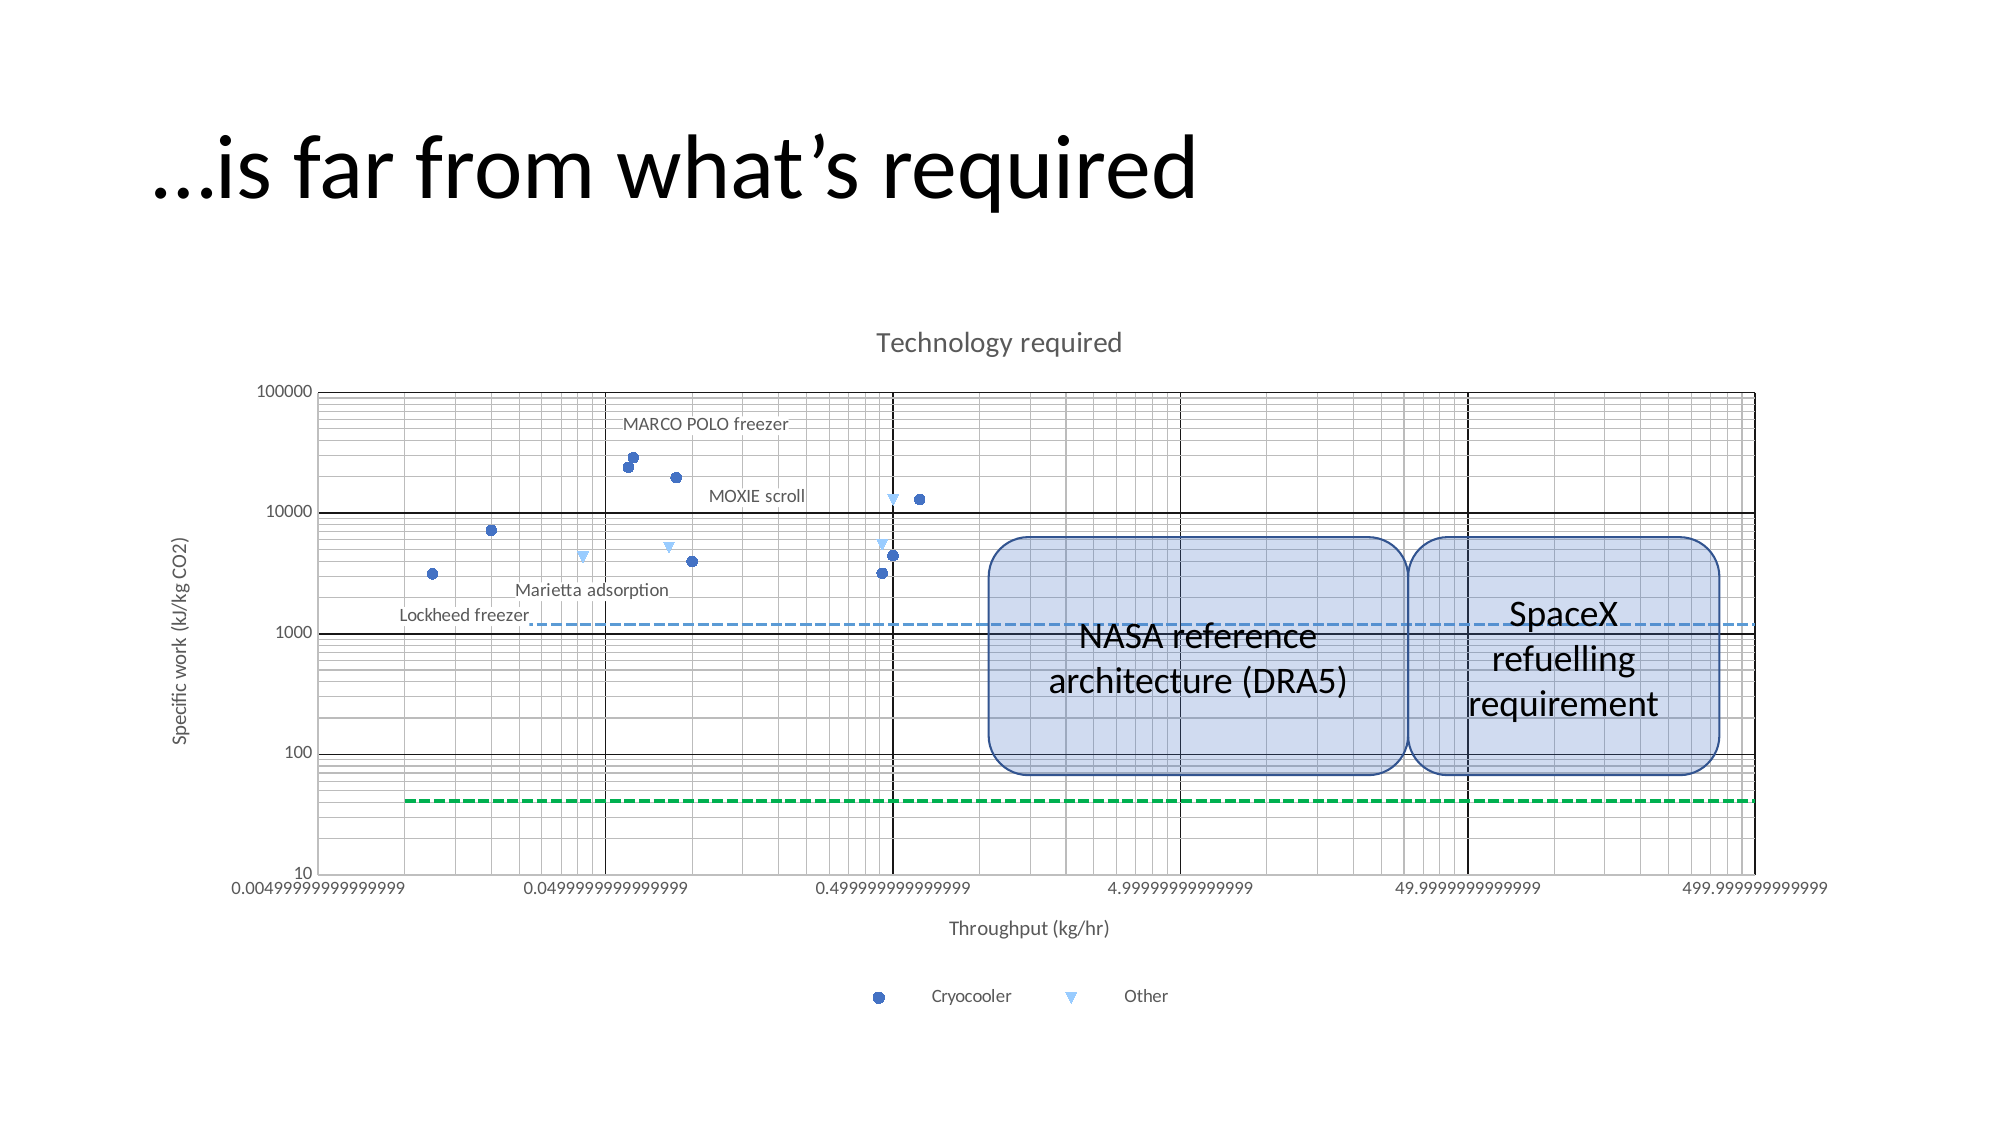

# …is far from what’s required

### Chart: Technology required

| Category | Cryocooler | Other | Cryocooler performance floor | Enthalpy minimum |
|---|---|---|---|---|
NASA reference architecture (DRA5)
SpaceX refuelling requirement